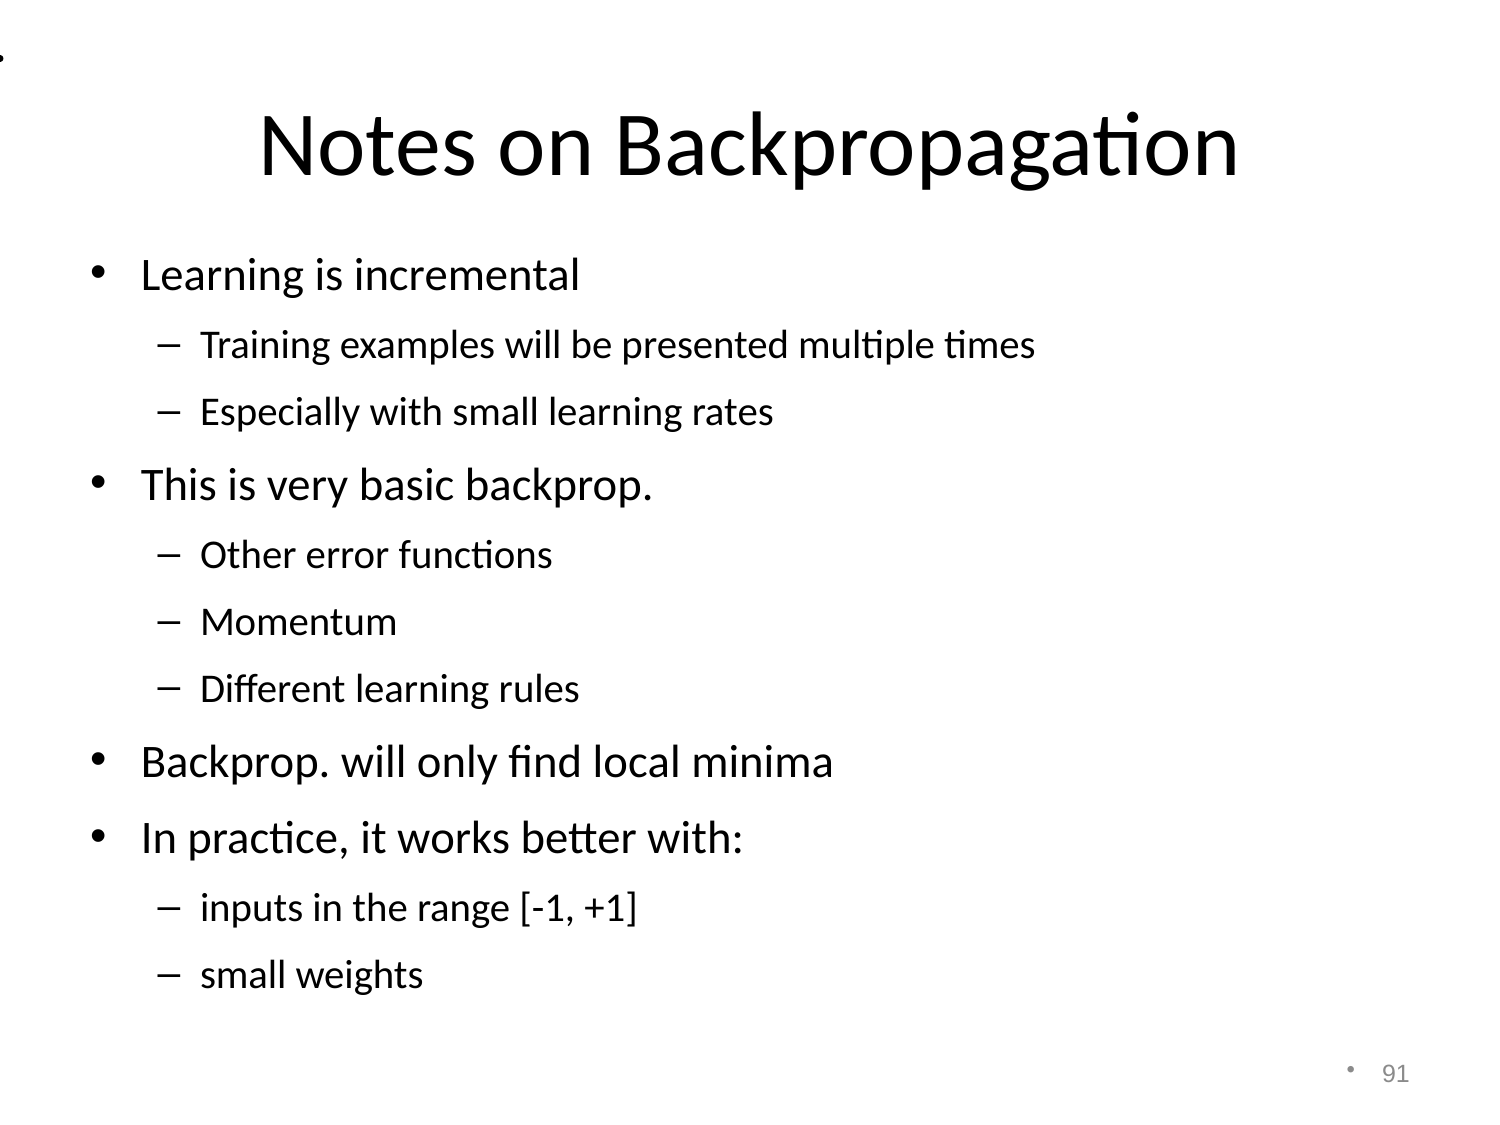

# Notes on Backpropagation

Learning is incremental
Training examples will be presented multiple times
Especially with small learning rates
This is very basic backprop.
Other error functions
Momentum
Different learning rules
Backprop. will only find local minima
In practice, it works better with:
inputs in the range [-1, +1]
small weights
91